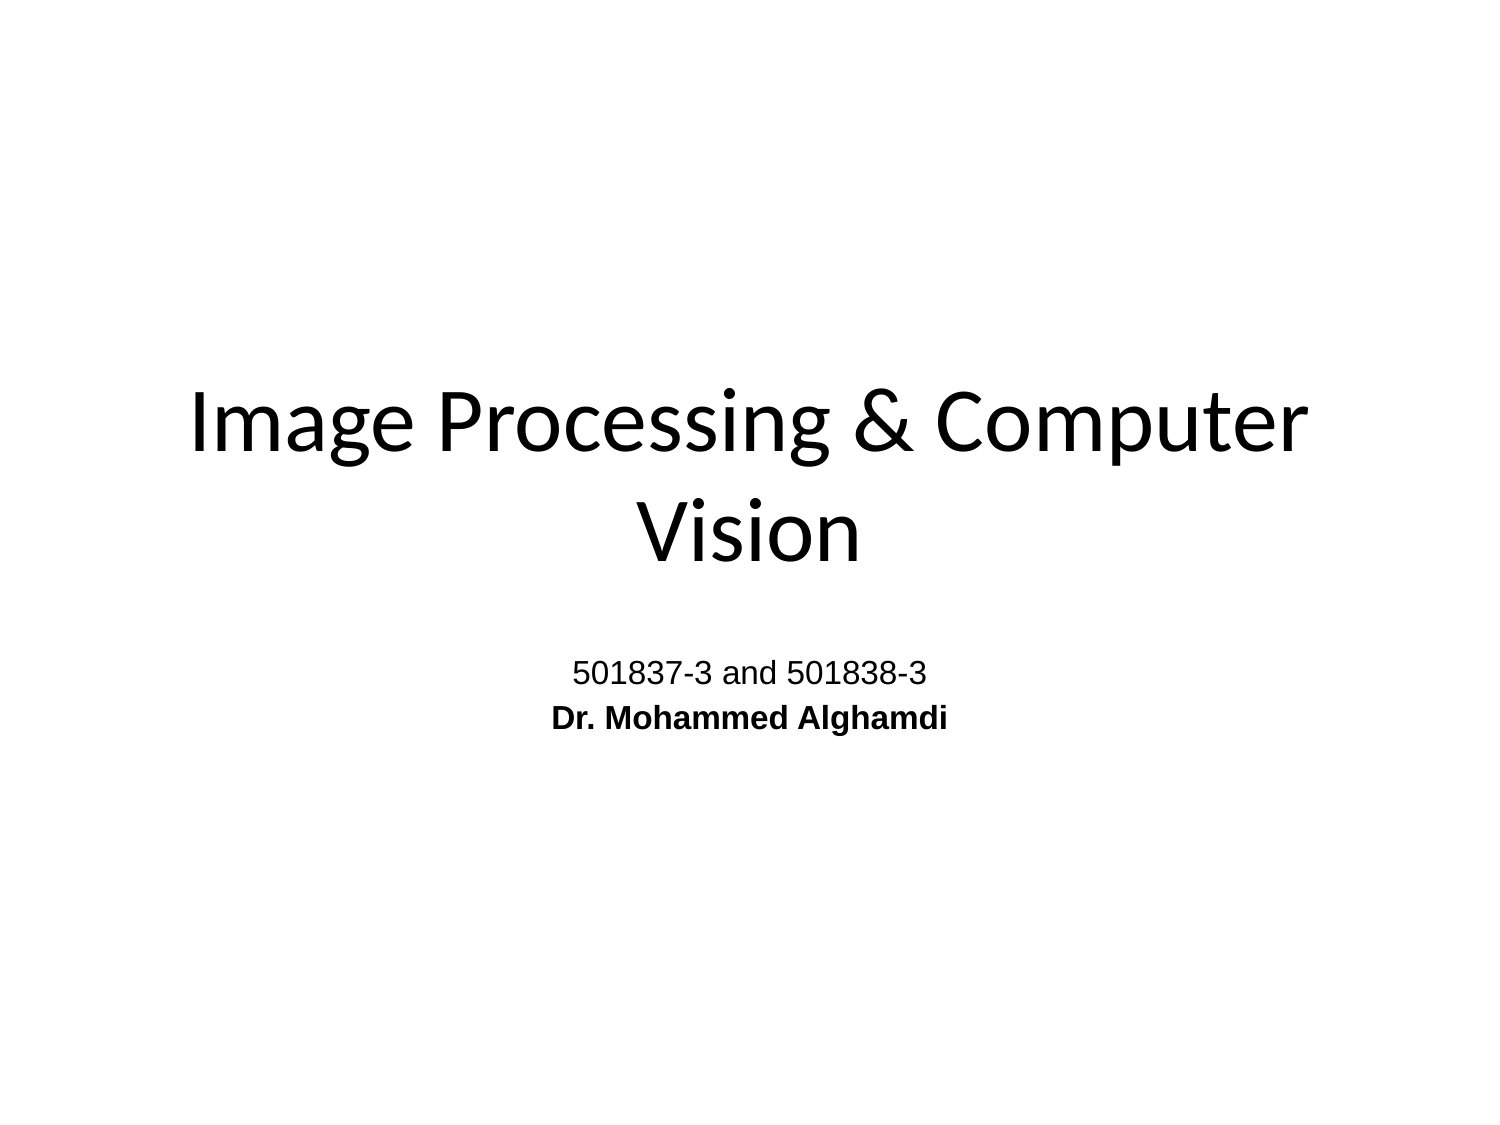

# Image Processing & Computer Vision
501837-3 and 501838-3
Dr. Mohammed Alghamdi